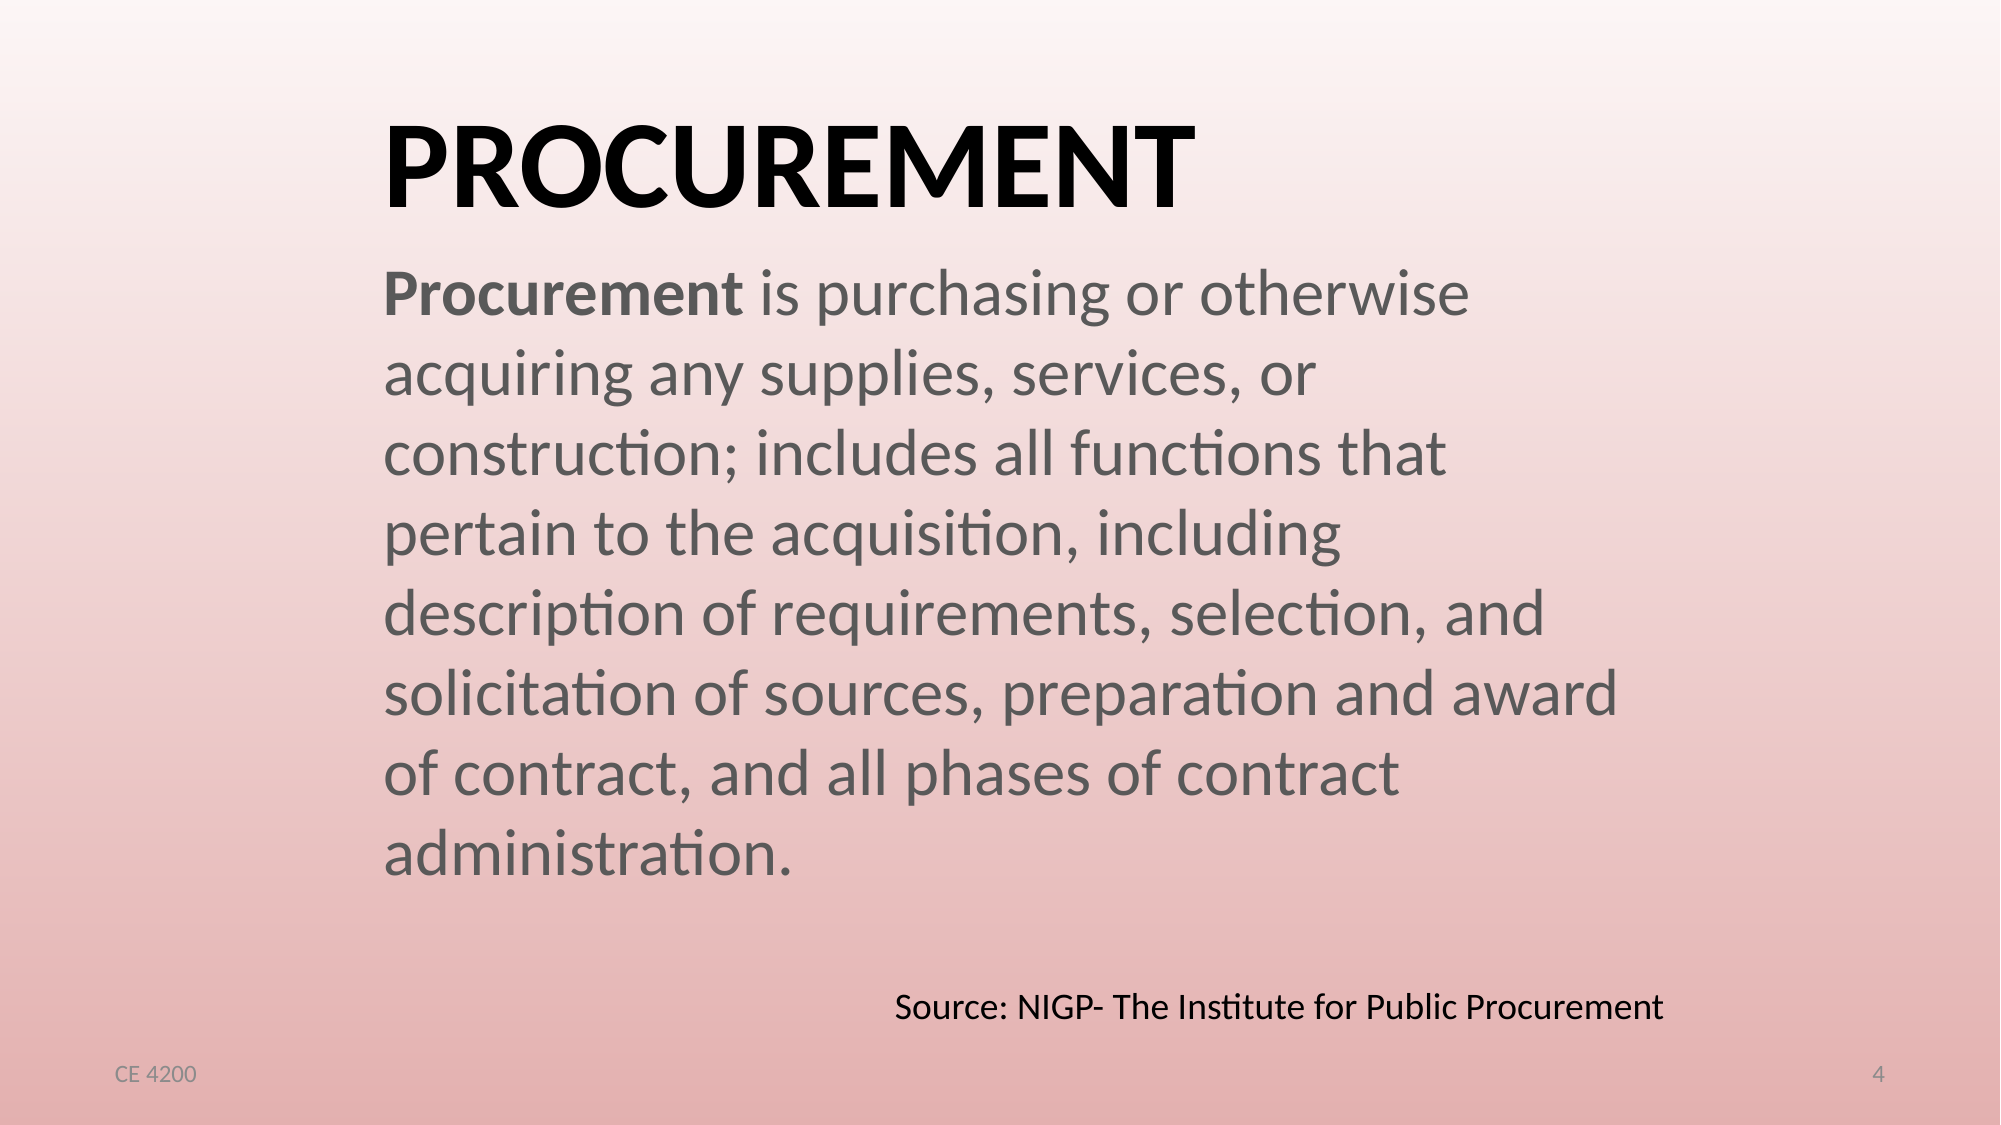

# PROCUREMENT
Procurement is purchasing or otherwise acquiring any supplies, services, or construction; includes all functions that pertain to the acquisition, including description of requirements, selection, and solicitation of sources, preparation and award of contract, and all phases of contract administration.
Source: NIGP- The Institute for Public Procurement
CE 4200
4